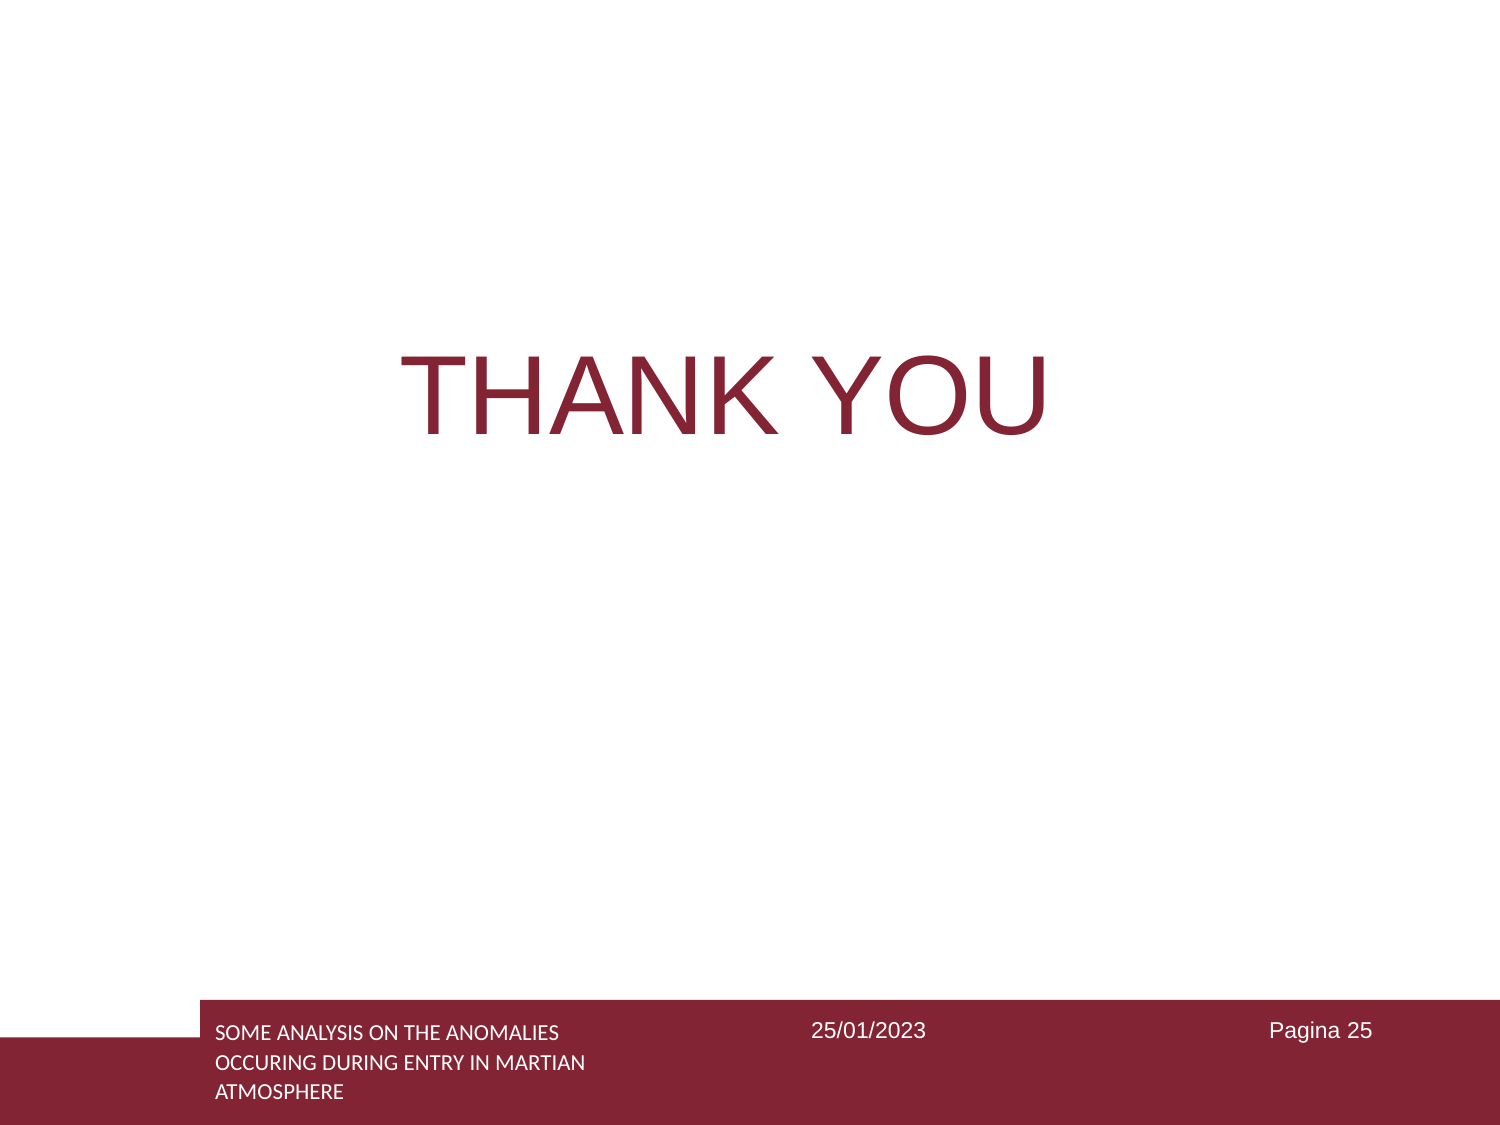

THANK YOU
SOME ANALYSIS ON THE ANOMALIES OCCURING DURING ENTRY IN MARTIAN ATMOSPHERE
25/01/2023
Pagina 25